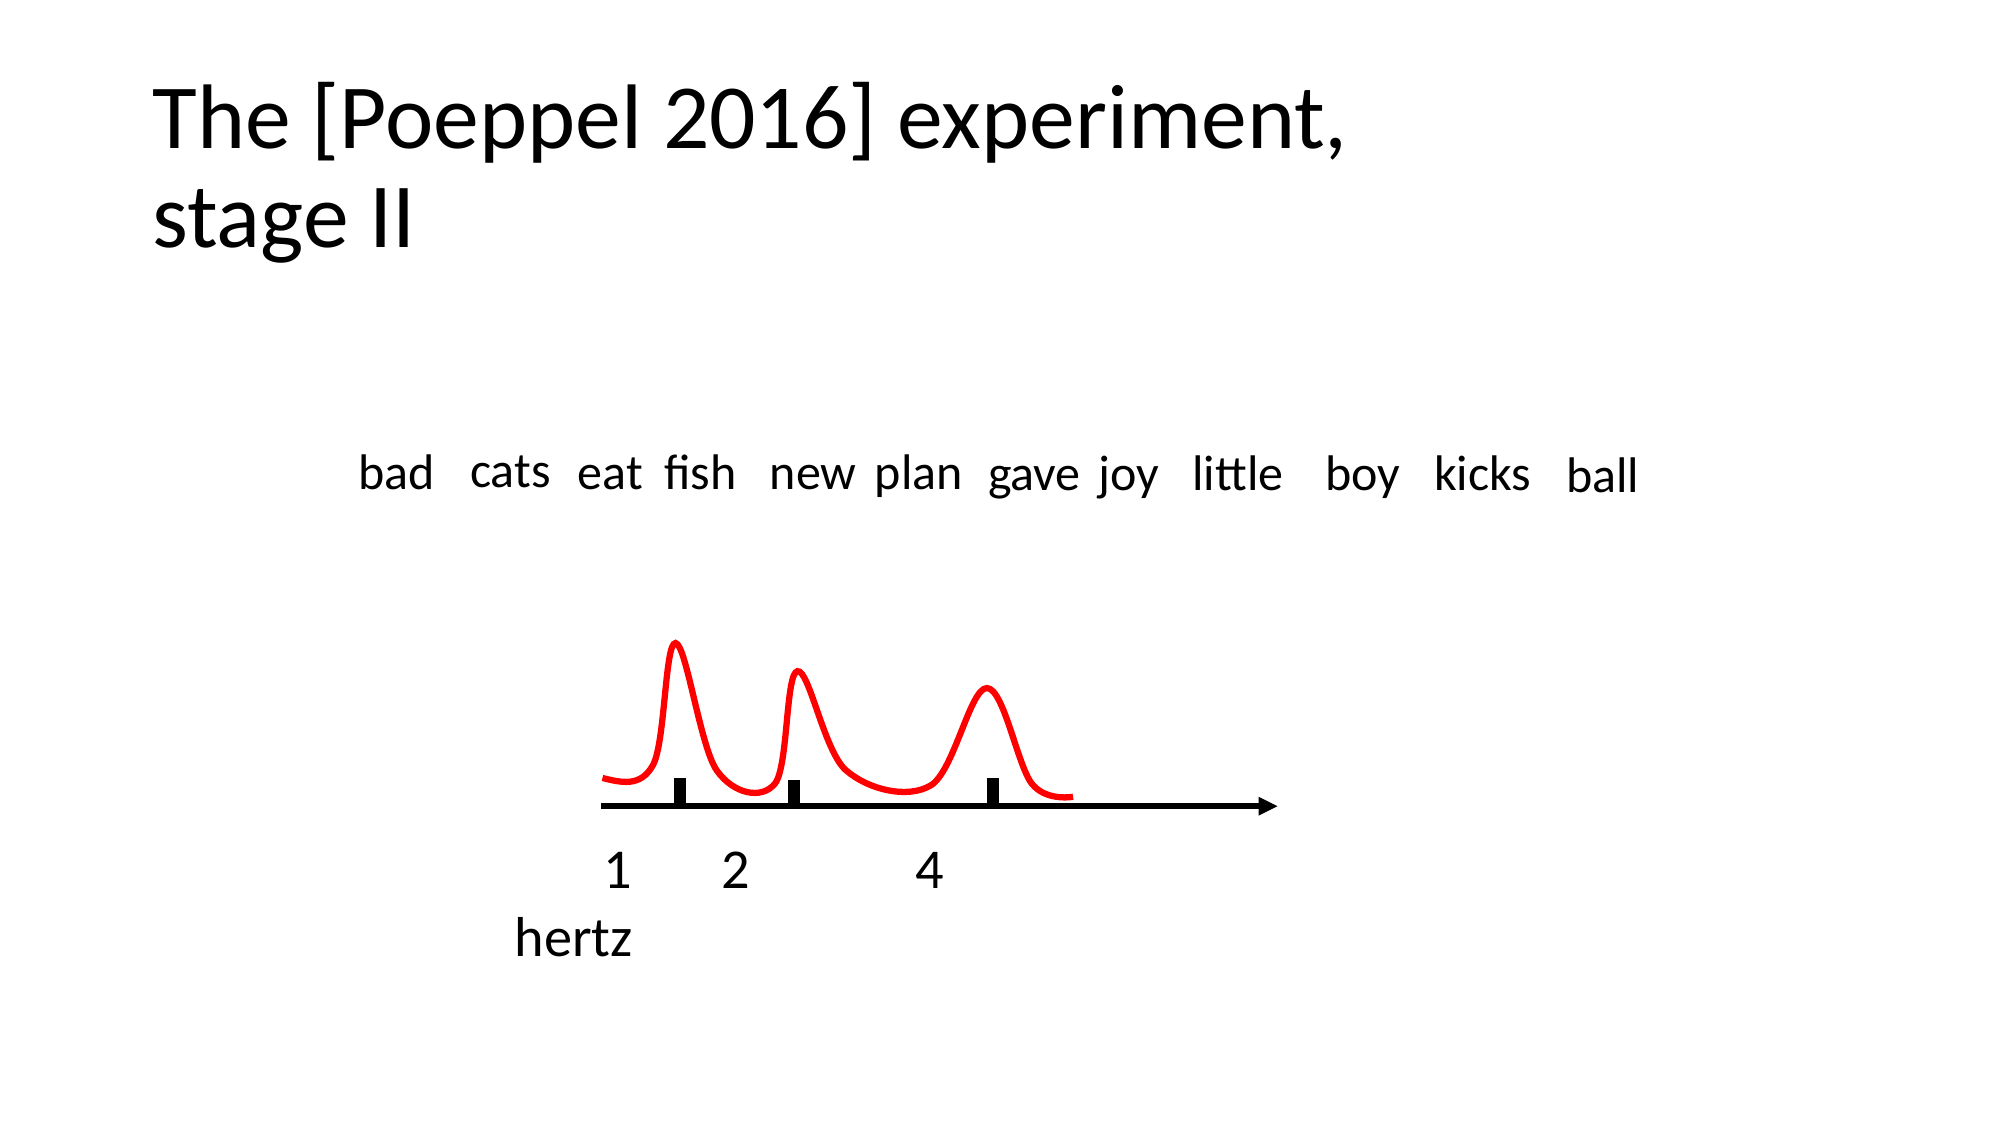

# The [Poeppel 2016] experiment, stage II
cats
bad
fish
new
plan
eat
joy
little
boy
kicks
gave
ball

       1       2             4 hertz